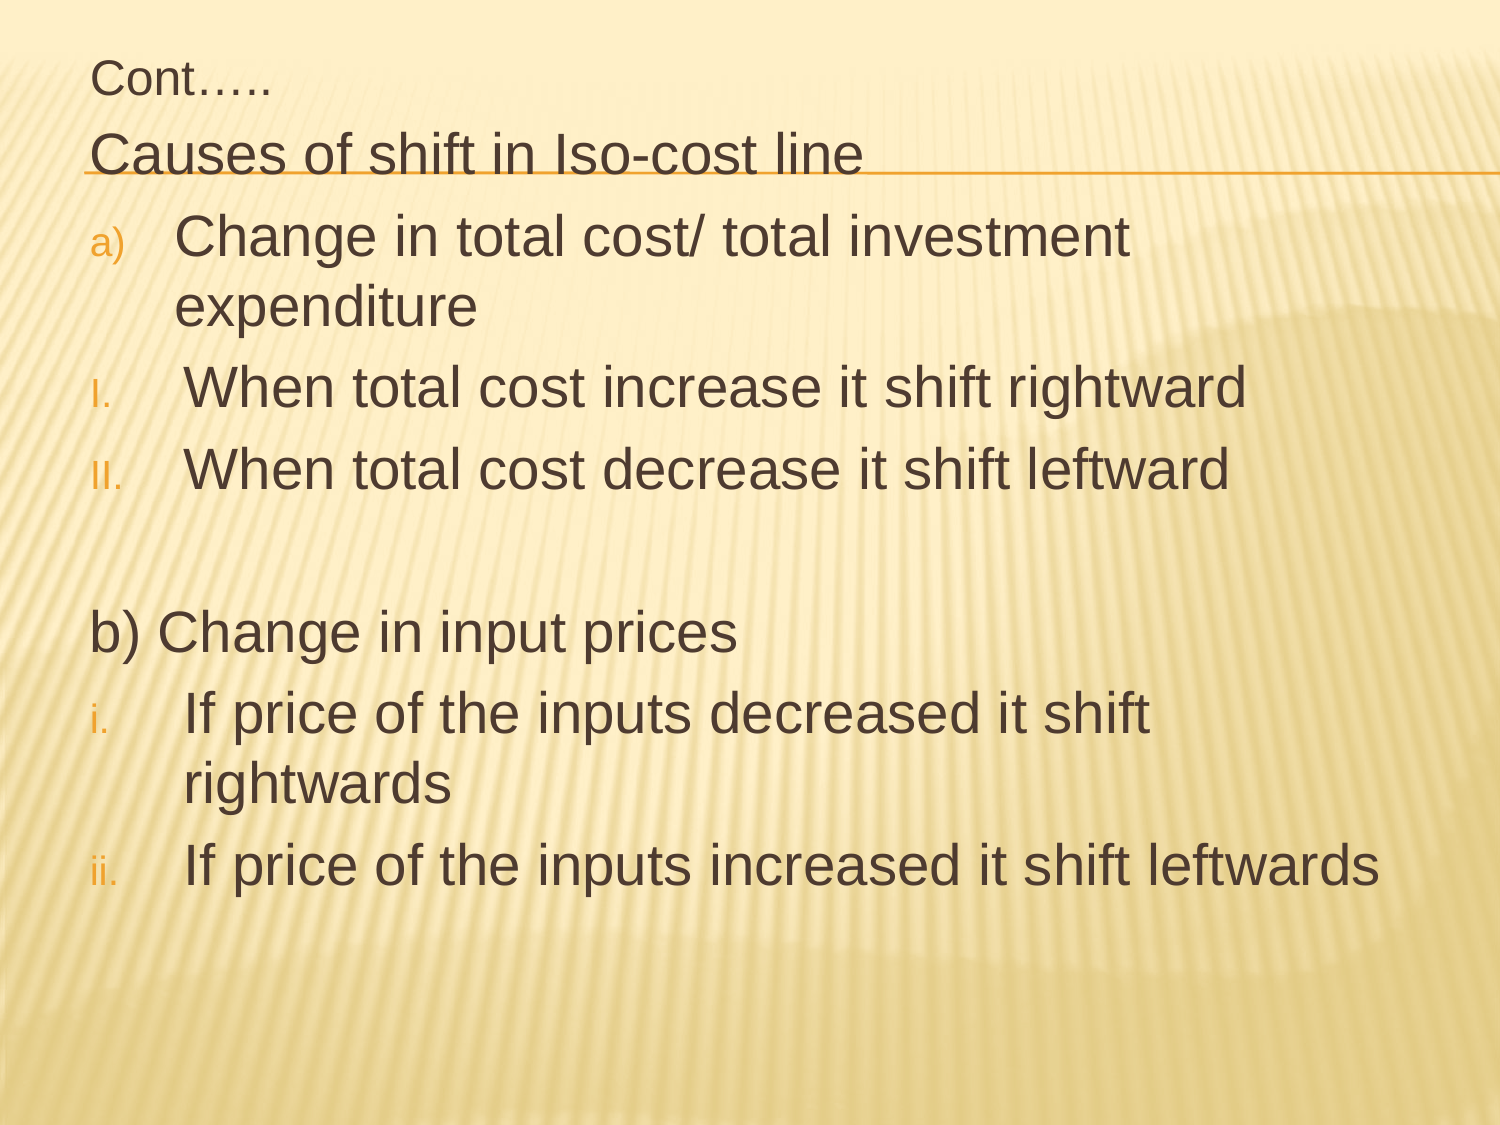

Cont…..
Causes of shift in Iso-cost line
Change in total cost/ total investment expenditure
When total cost increase it shift rightward
When total cost decrease it shift leftward

b) Change in input prices
If price of the inputs decreased it shift rightwards
If price of the inputs increased it shift leftwards